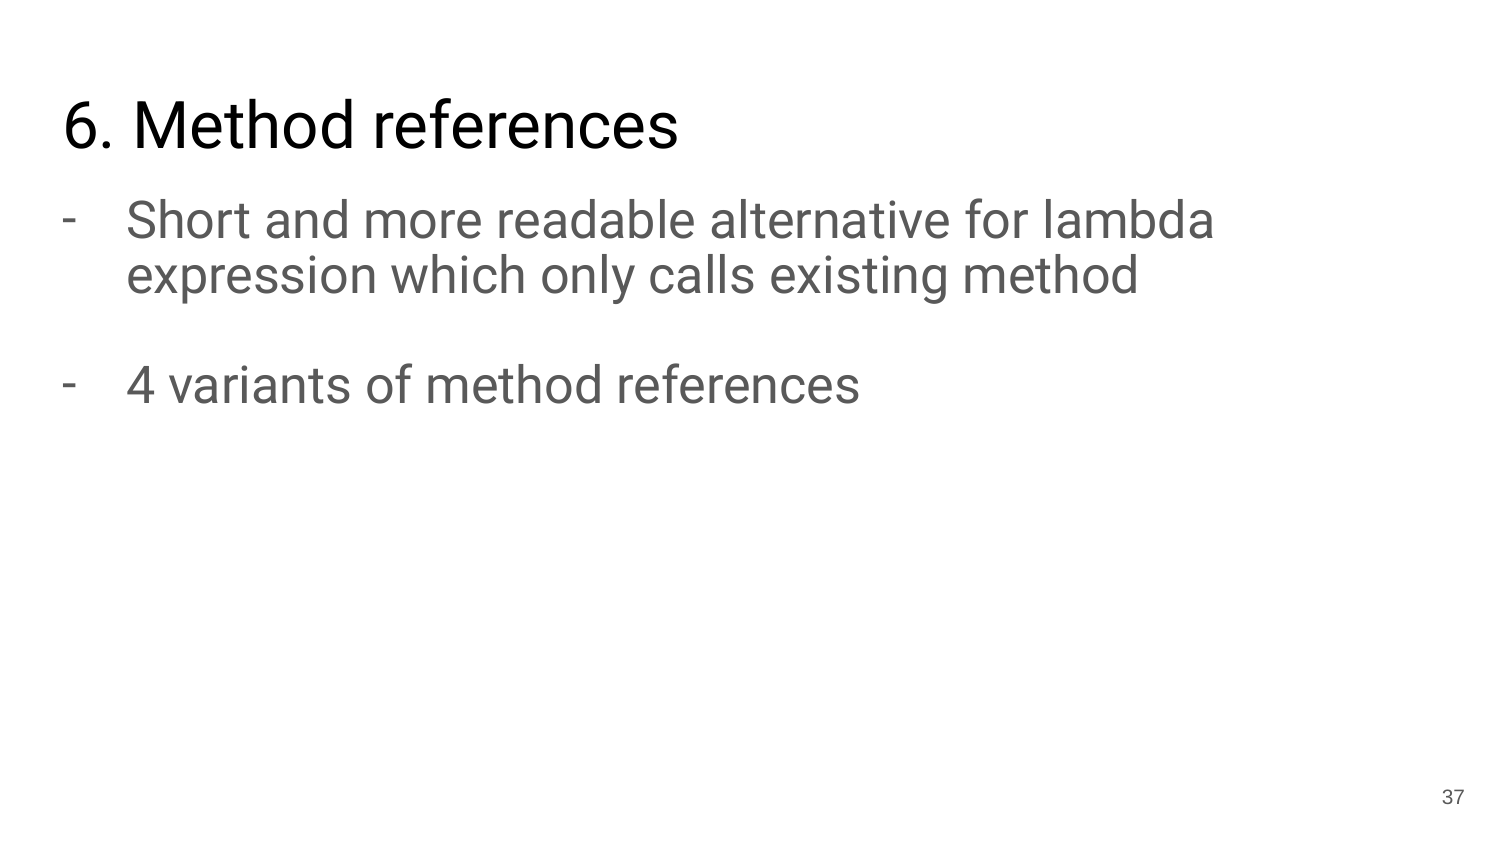

# 6. Method references
Short and more readable alternative for lambda expression which only calls existing method

4 variants of method references
37